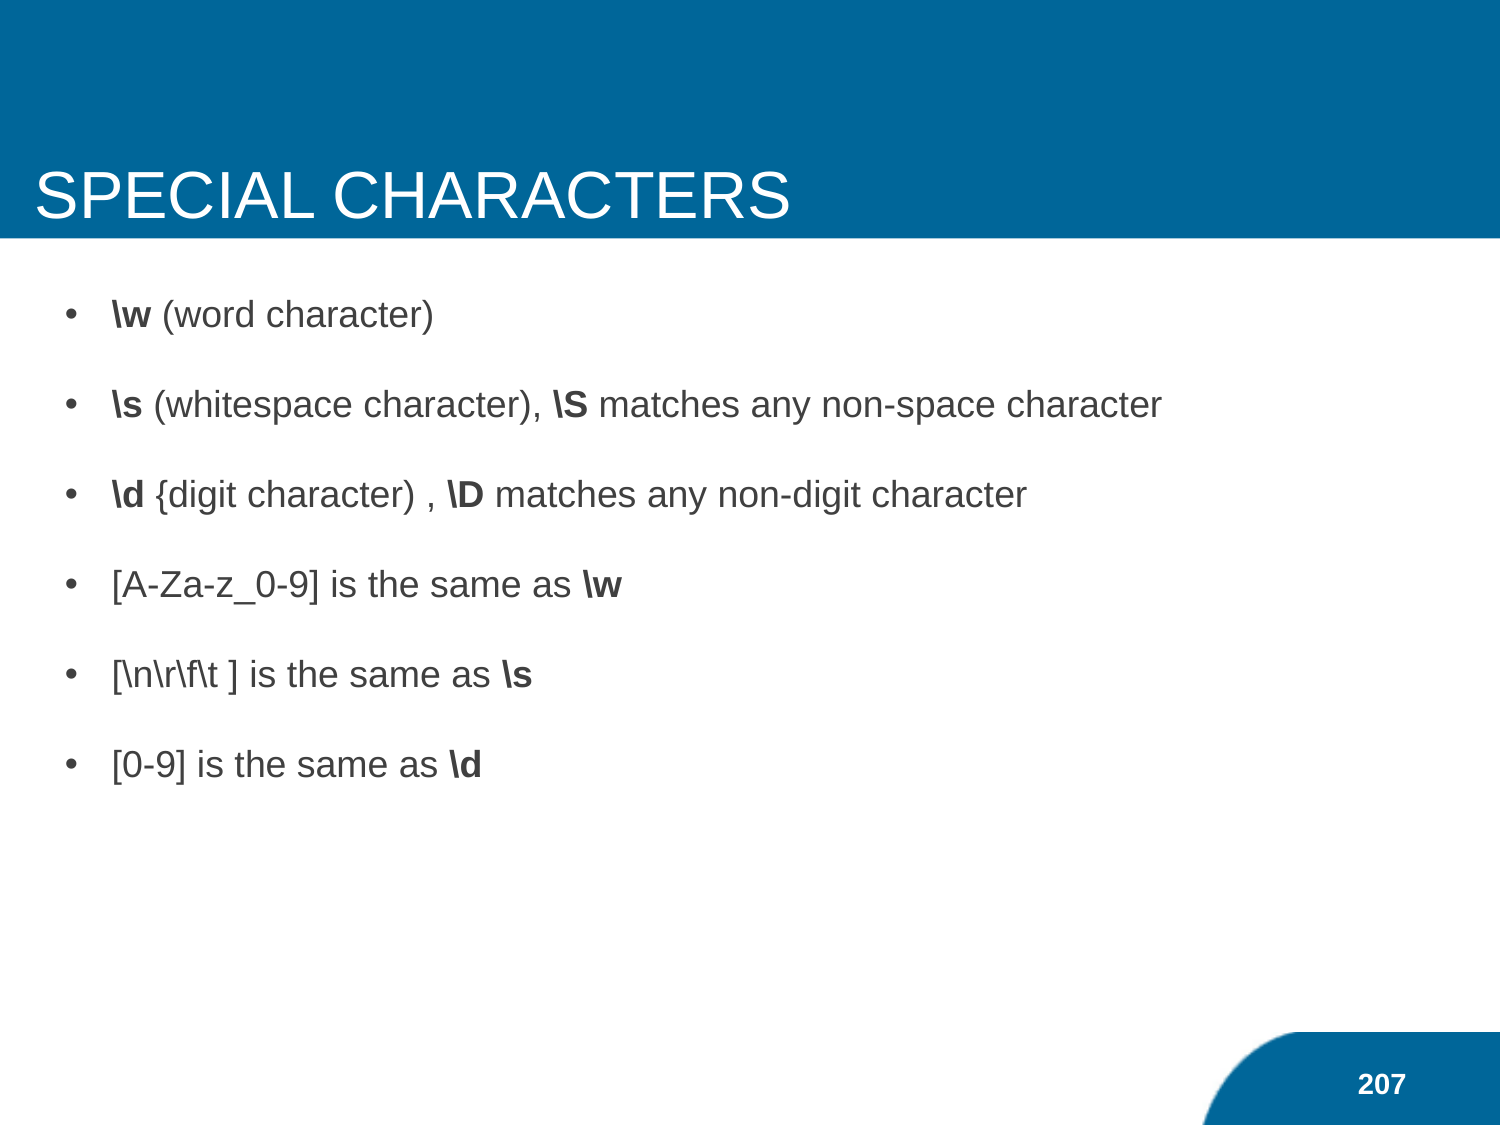

Special Characters
\w (word character)

\s (whitespace character), \S matches any non-space character

\d {digit character) , \D matches any non-digit character

[A-Za-z_0-9] is the same as \w

[\n\r\f\t ] is the same as \s

[0-9] is the same as \d
207